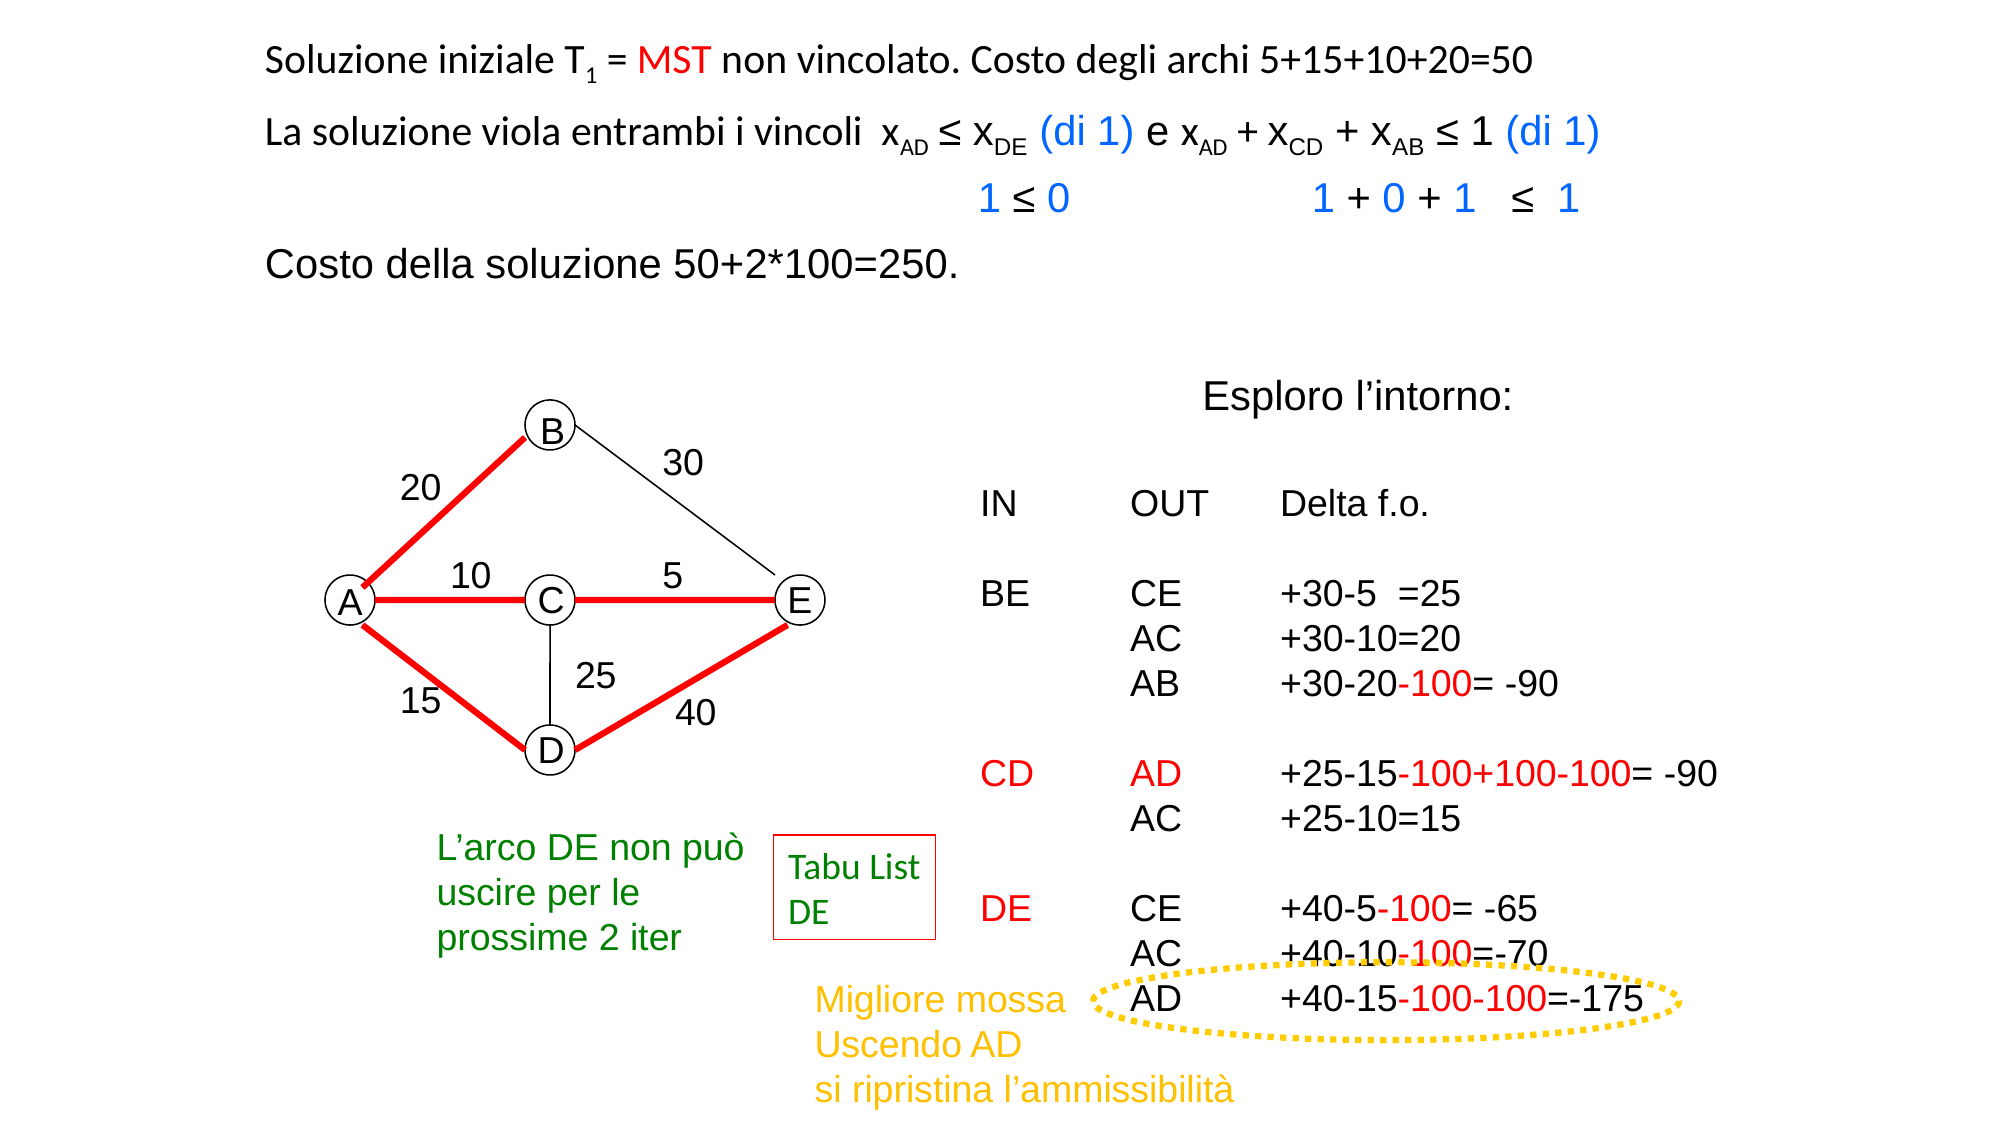

Soluzione iniziale T1 = MST non vincolato. Costo degli archi 5+15+10+20=50
La soluzione viola entrambi i vincoli  xAD ≤ xDE (di 1) e xAD + xCD + xAB ≤ 1 (di 1)
                                                              1 ≤ 0                     1 + 0 + 1   ≤  1
Costo della soluzione 50+2*100=250.

							Esploro l’intorno:

B

30

20
IN	OUT	Delta f.o.

BE	CE	+30-5  =25
	AC	+30-10=20
	AB	+30-20-100= -90

CD	AD	+25-15-100+100-100= -90
	AC	+25-10=15

DE	CE	+40-5-100= -65
	AC	+40-10-100=-70
	AD	+40-15-100-100=-175
10
5
C
E
A

25
15
40
D

L’arco DE non può
uscire per le
prossime 2 iter
Tabu List
DE

Migliore mossa
Uscendo AD
si ripristina l’ammissibilità